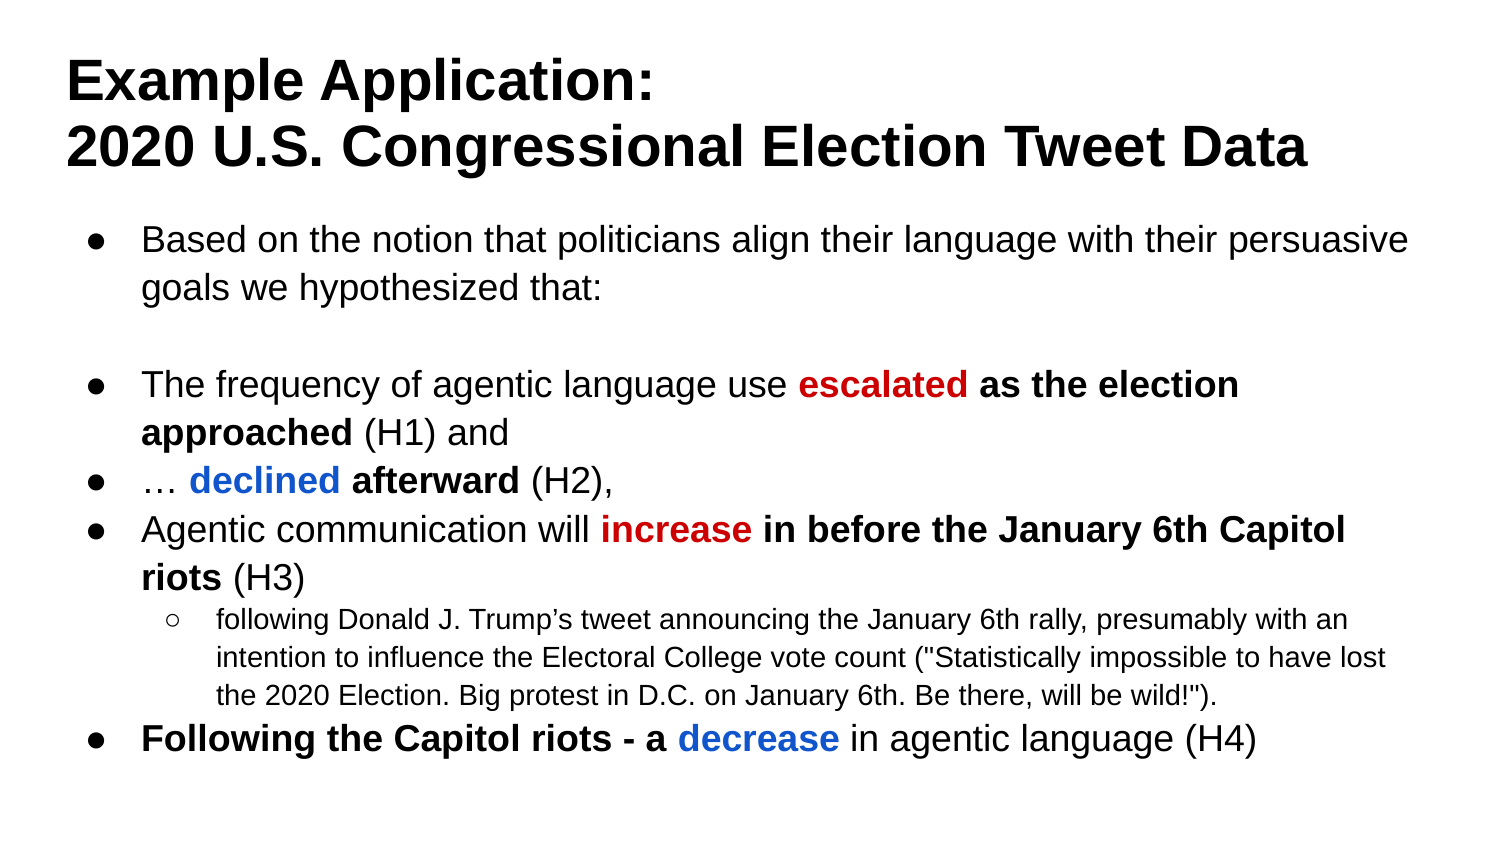

# Example Application:
2020 U.S. Congressional Election Tweet Data
Based on the notion that politicians align their language with their persuasive goals we hypothesized that:

The frequency of agentic language use escalated as the election approached (H1) and
… declined afterward (H2),
Agentic communication will increase in before the January 6th Capitol riots (H3)
following Donald J. Trump’s tweet announcing the January 6th rally, presumably with an intention to influence the Electoral College vote count ("Statistically impossible to have lost the 2020 Election. Big protest in D.C. on January 6th. Be there, will be wild!").
Following the Capitol riots - a decrease in agentic language (H4)